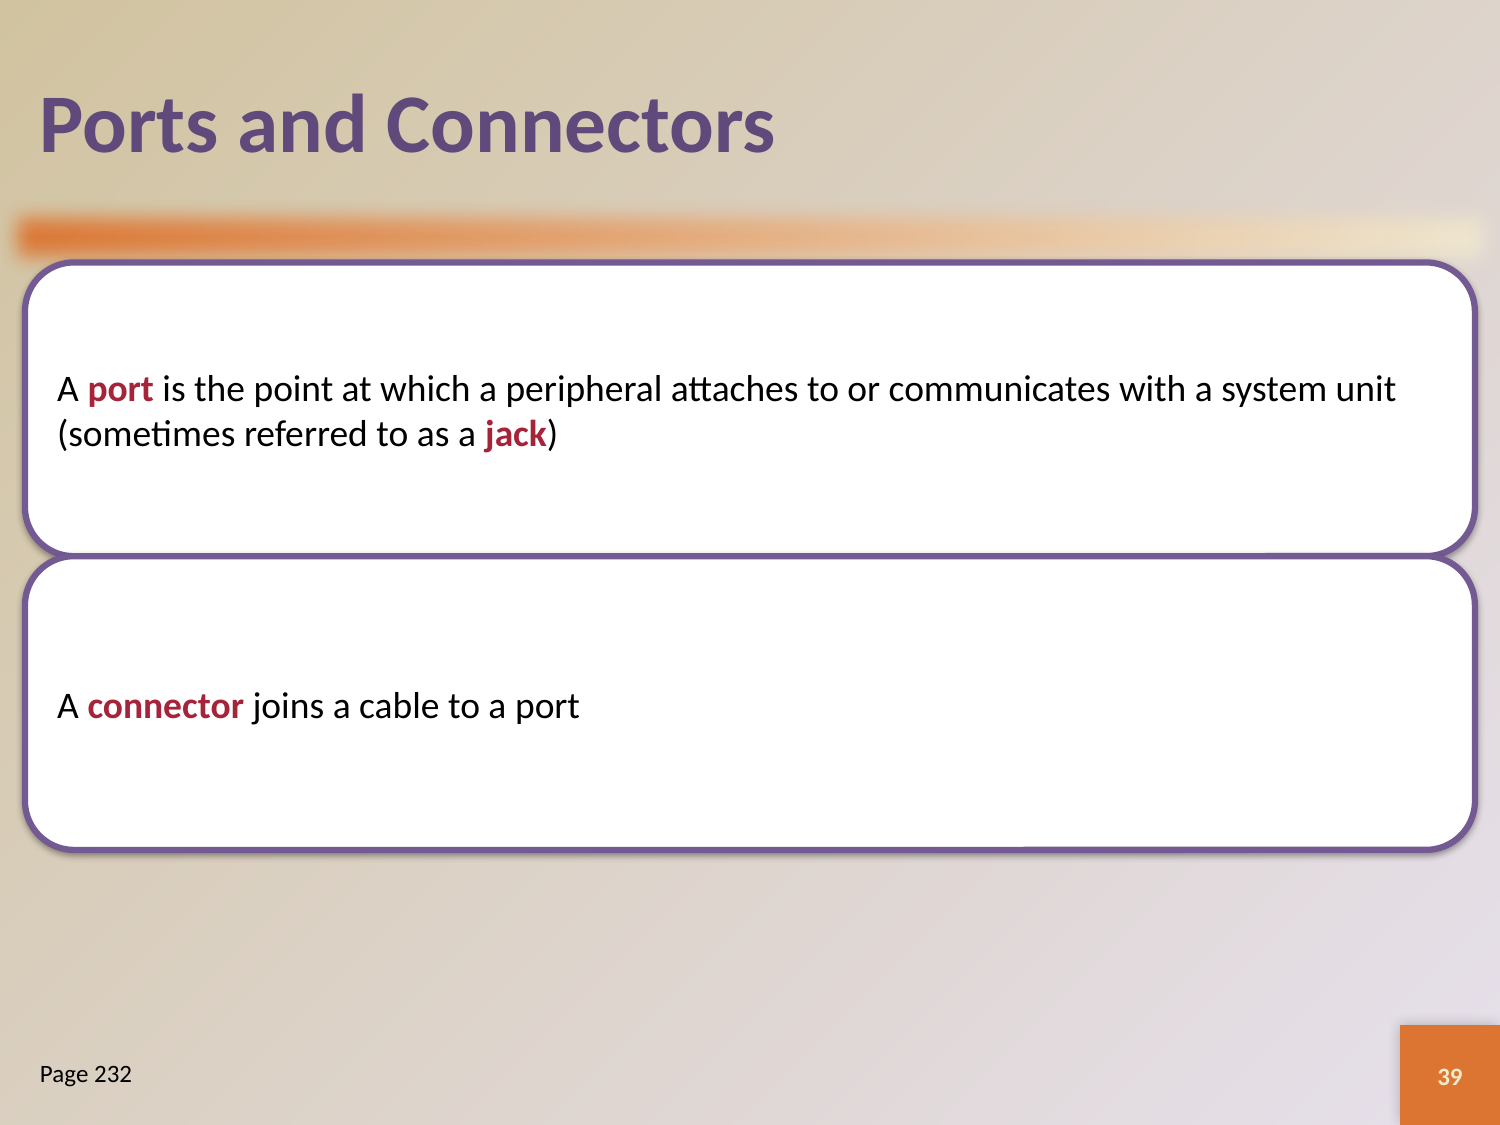

39
# Ports and Connectors
A port is the point at which a peripheral attaches to or communicates with a system unit (sometimes referred to as a jack)
A connector joins a cable to a port
Page 232